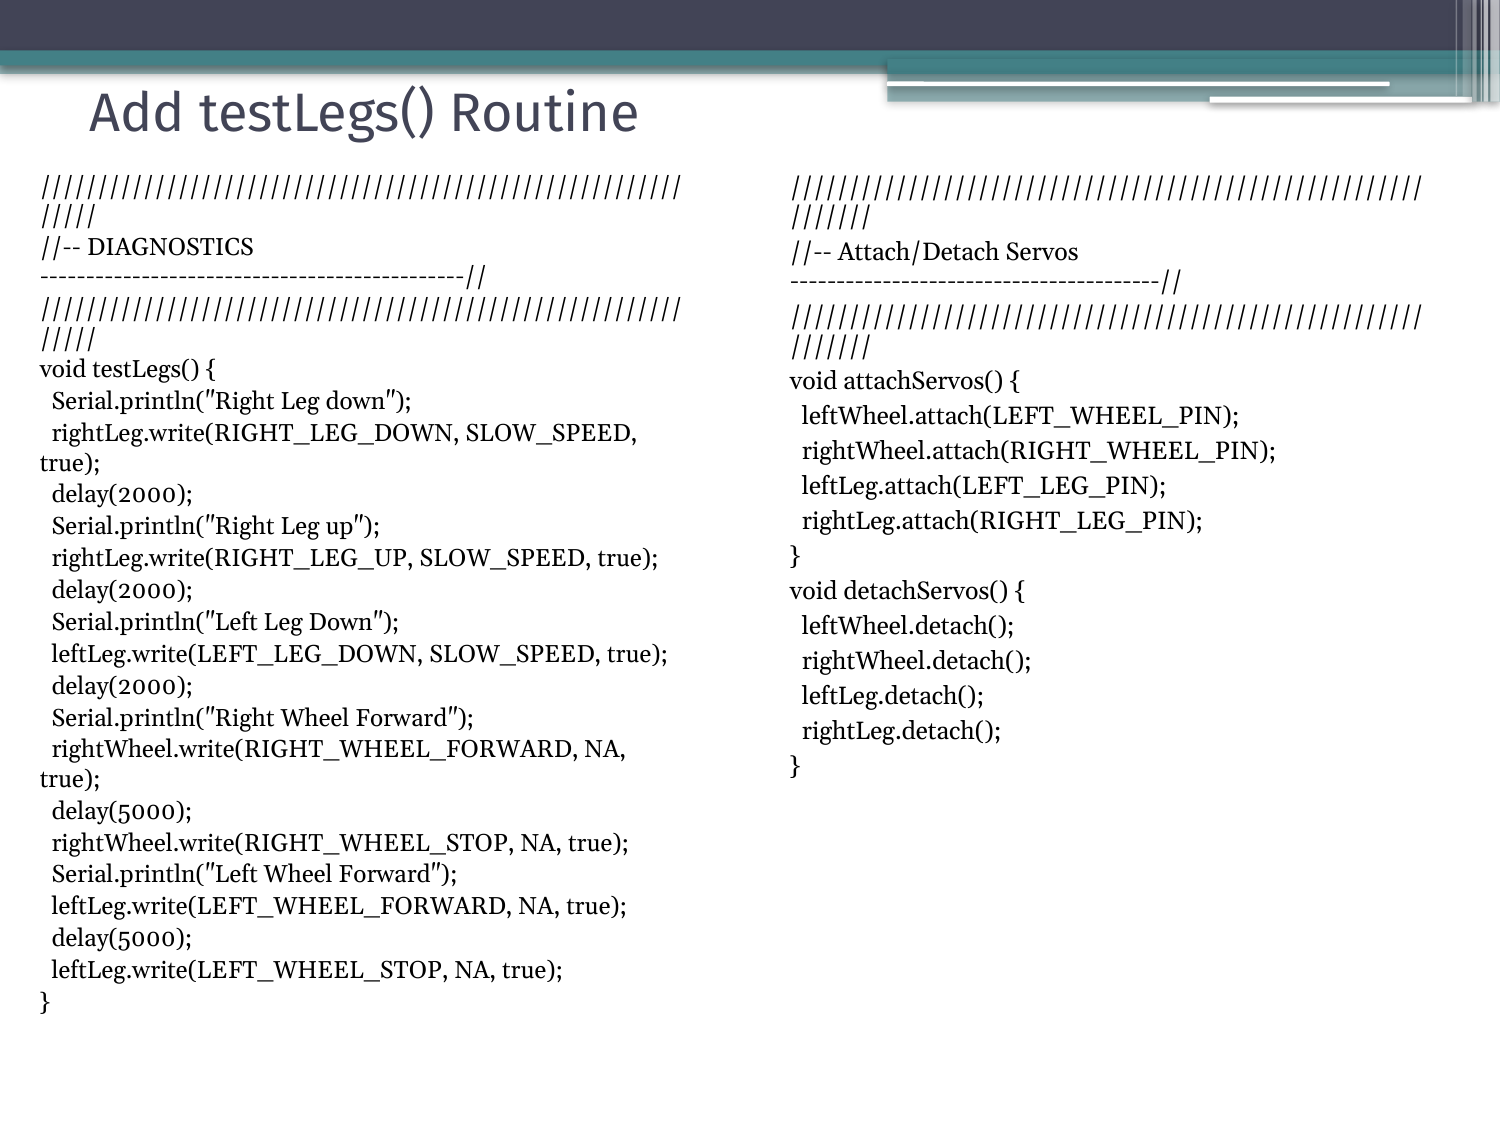

# Add testLegs() Routine
/////////////////////////////////////////////////////////////
//-- DIAGNOSTICS       ----------------------------------------------//
/////////////////////////////////////////////////////////////
void testLegs() {
  Serial.println("Right Leg down");
  rightLeg.write(RIGHT_LEG_DOWN, SLOW_SPEED, true);
  delay(2000);
  Serial.println("Right Leg up");
  rightLeg.write(RIGHT_LEG_UP, SLOW_SPEED, true);
  delay(2000);
  Serial.println("Left Leg Down");
  leftLeg.write(LEFT_LEG_DOWN, SLOW_SPEED, true);
  delay(2000);
  Serial.println("Right Wheel Forward");
  rightWheel.write(RIGHT_WHEEL_FORWARD, NA, true);
  delay(5000);
  rightWheel.write(RIGHT_WHEEL_STOP, NA, true);
  Serial.println("Left Wheel Forward");
  leftLeg.write(LEFT_WHEEL_FORWARD, NA, true);
  delay(5000);
  leftLeg.write(LEFT_WHEEL_STOP, NA, true);
}
/////////////////////////////////////////////////////////////
//-- Attach/Detach Servos ----------------------------------------//
/////////////////////////////////////////////////////////////
void attachServos() {
  leftWheel.attach(LEFT_WHEEL_PIN);
  rightWheel.attach(RIGHT_WHEEL_PIN);
  leftLeg.attach(LEFT_LEG_PIN);
  rightLeg.attach(RIGHT_LEG_PIN);
}
void detachServos() {
  leftWheel.detach();
  rightWheel.detach();
  leftLeg.detach();
  rightLeg.detach();
}